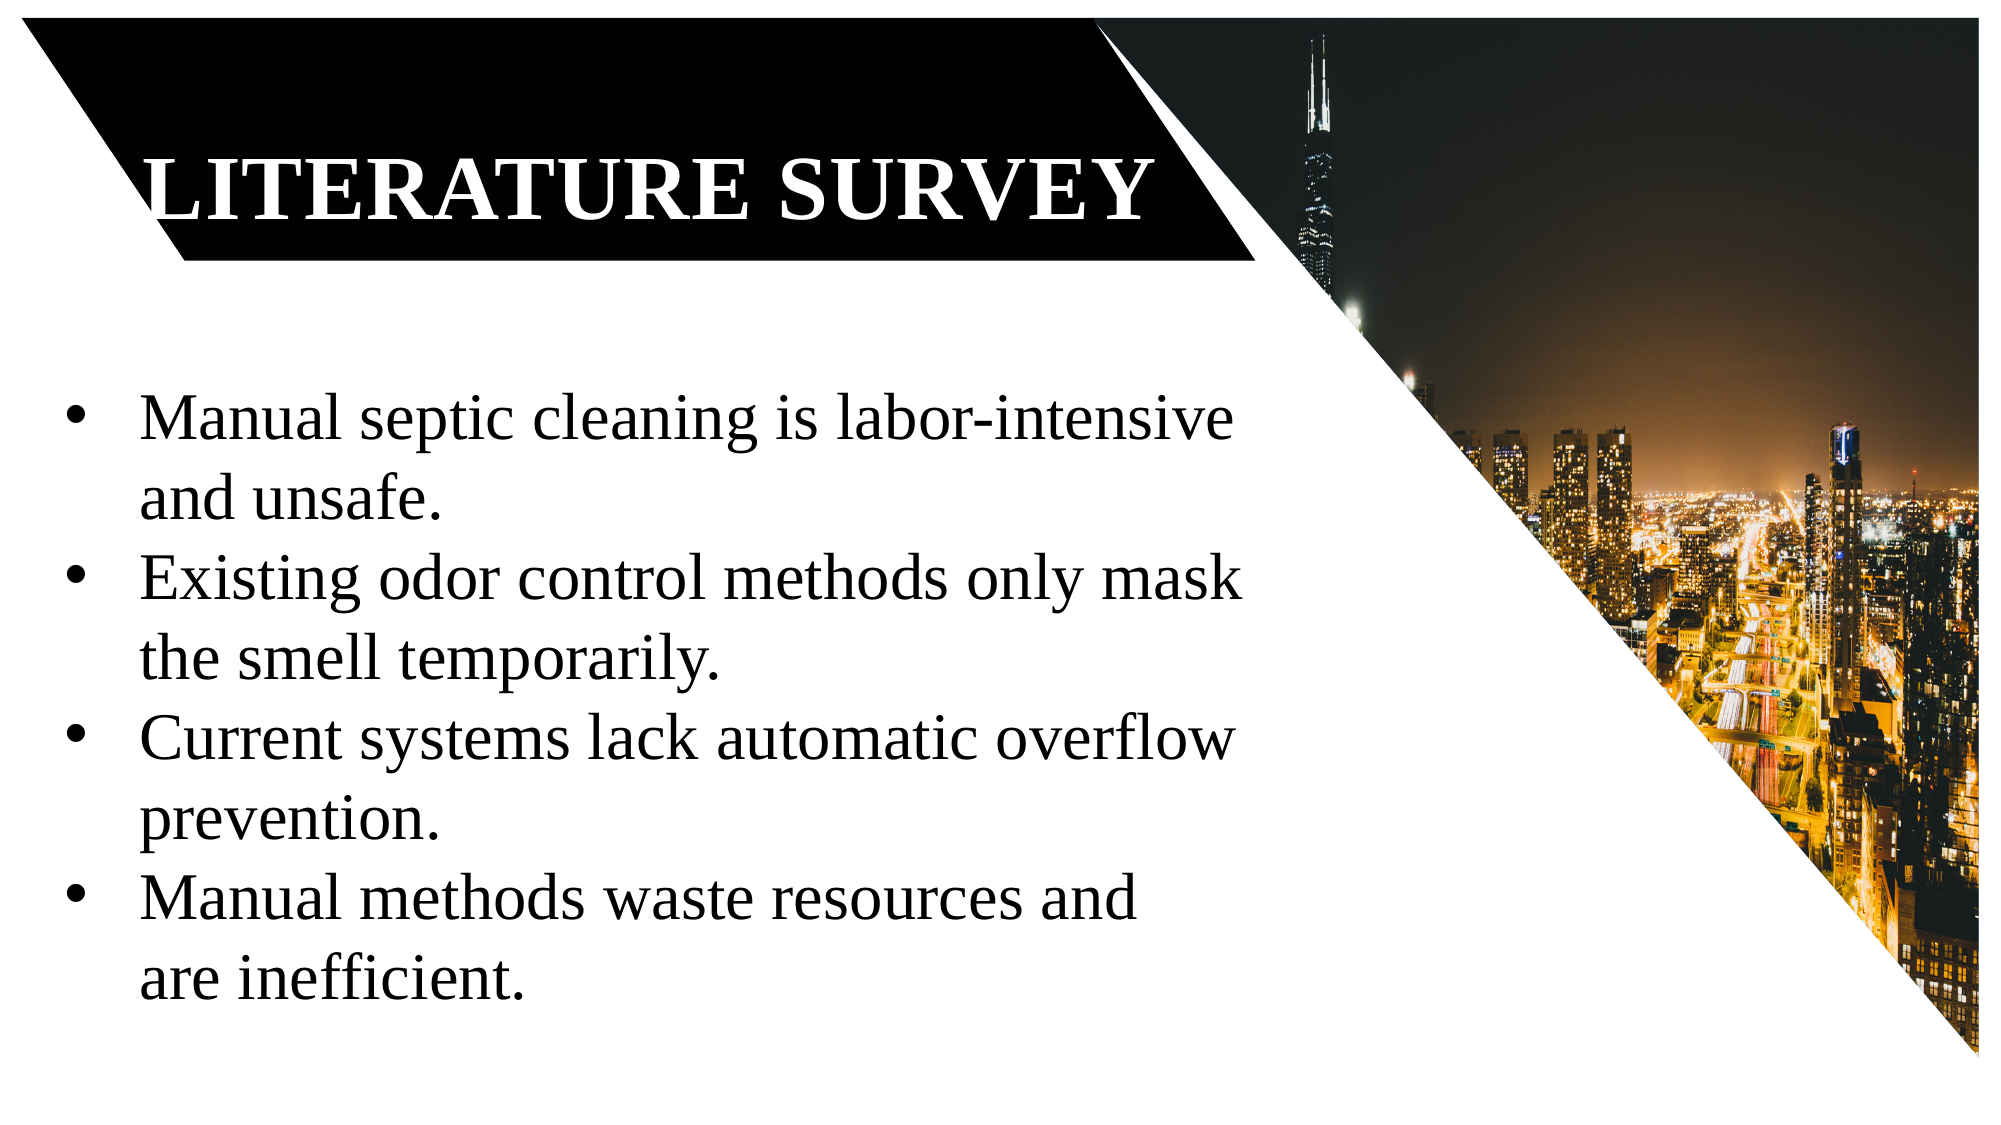

LITERATURE SURVEY
Manual septic cleaning is labor-intensive and unsafe.
Existing odor control methods only mask the smell temporarily.
Current systems lack automatic overflow prevention.
Manual methods waste resources and are inefficient.